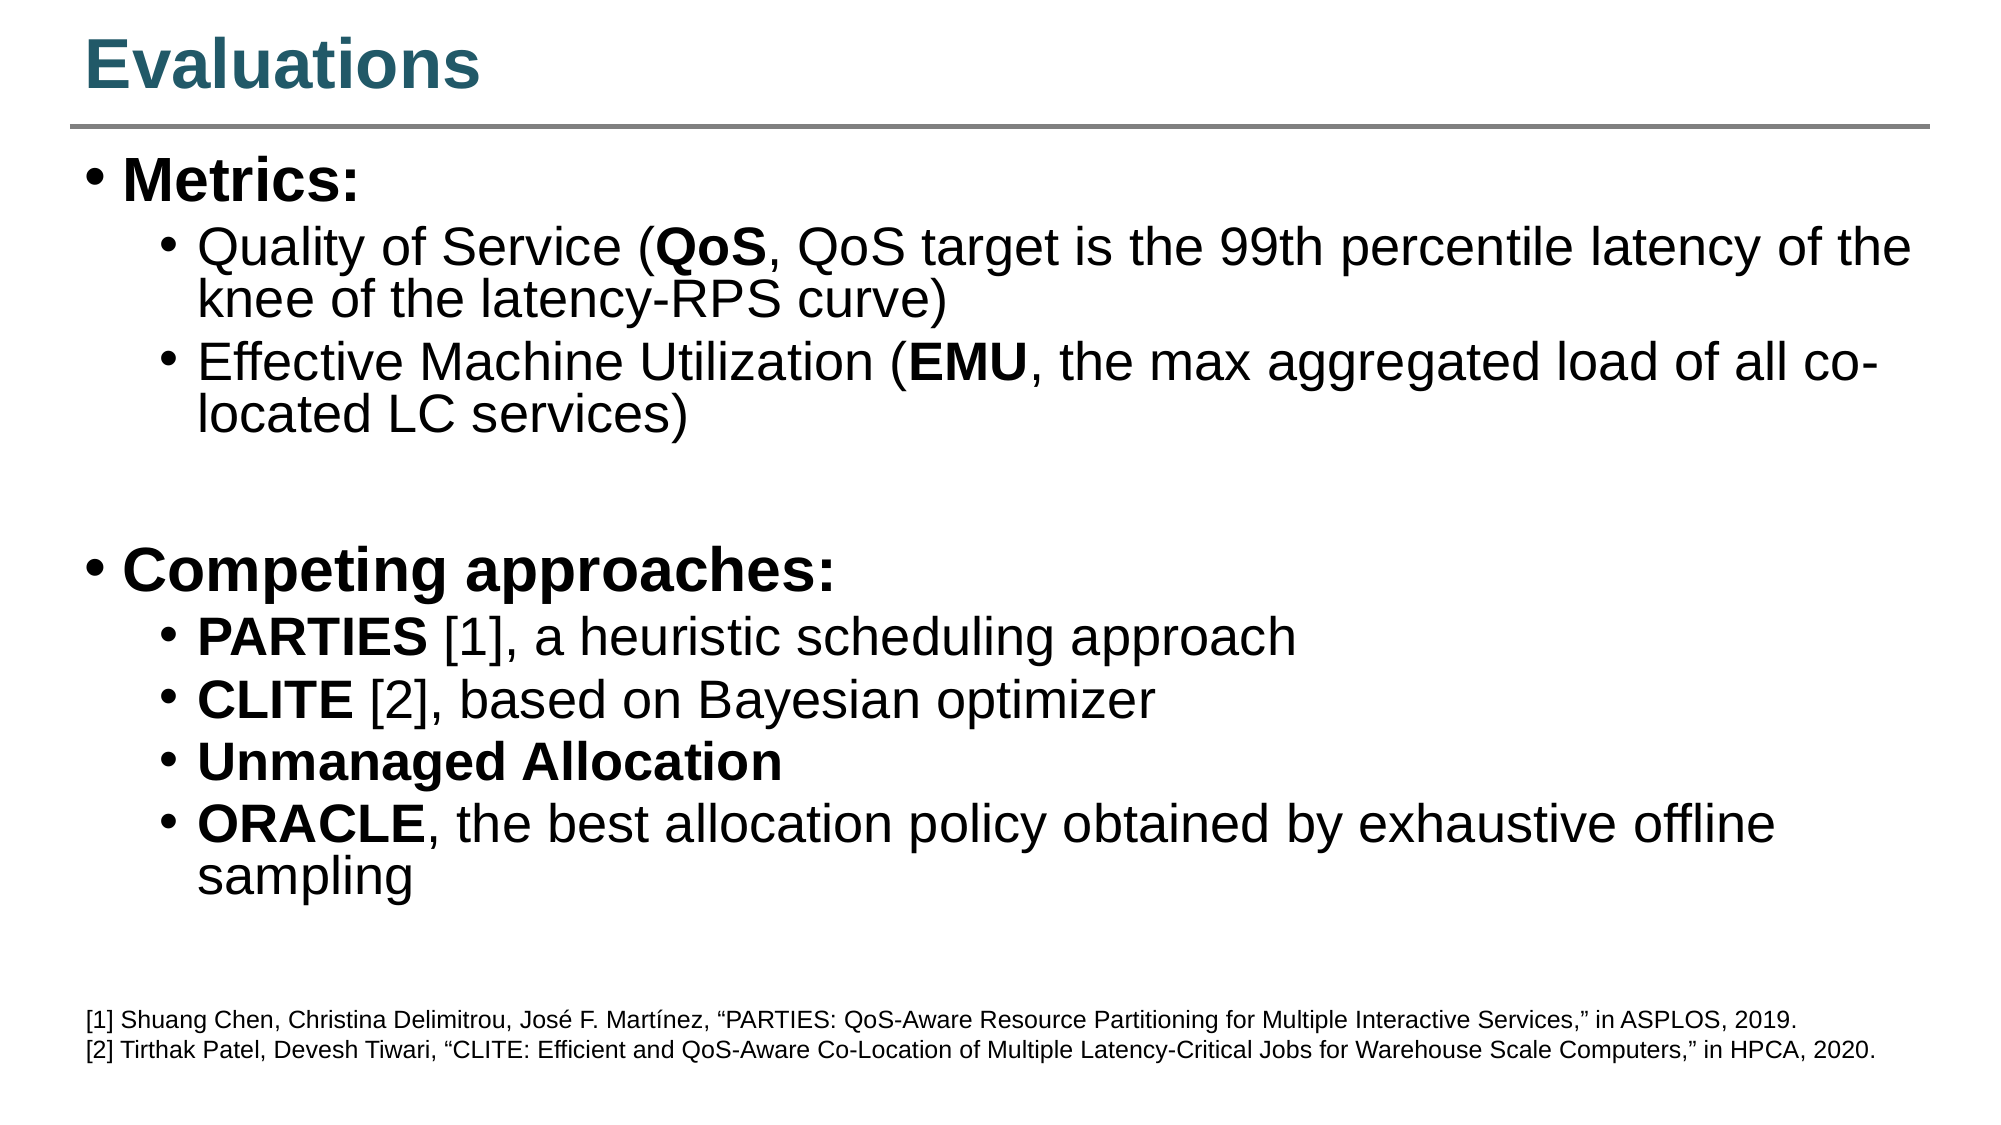

# Evaluations
Metrics:
Quality of Service (QoS, QoS target is the 99th percentile latency of the knee of the latency-RPS curve)
Effective Machine Utilization (EMU, the max aggregated load of all co-located LC services)

Competing approaches:
PARTIES [1], a heuristic scheduling approach
CLITE [2], based on Bayesian optimizer
Unmanaged Allocation
ORACLE, the best allocation policy obtained by exhaustive offline sampling

[1] Shuang Chen, Christina Delimitrou, José F. Martínez, “PARTIES: QoS-Aware Resource Partitioning for Multiple Interactive Services,” in ASPLOS, 2019.
[2] Tirthak Patel, Devesh Tiwari, “CLITE: Efficient and QoS-Aware Co-Location of Multiple Latency-Critical Jobs for Warehouse Scale Computers,” in HPCA, 2020.